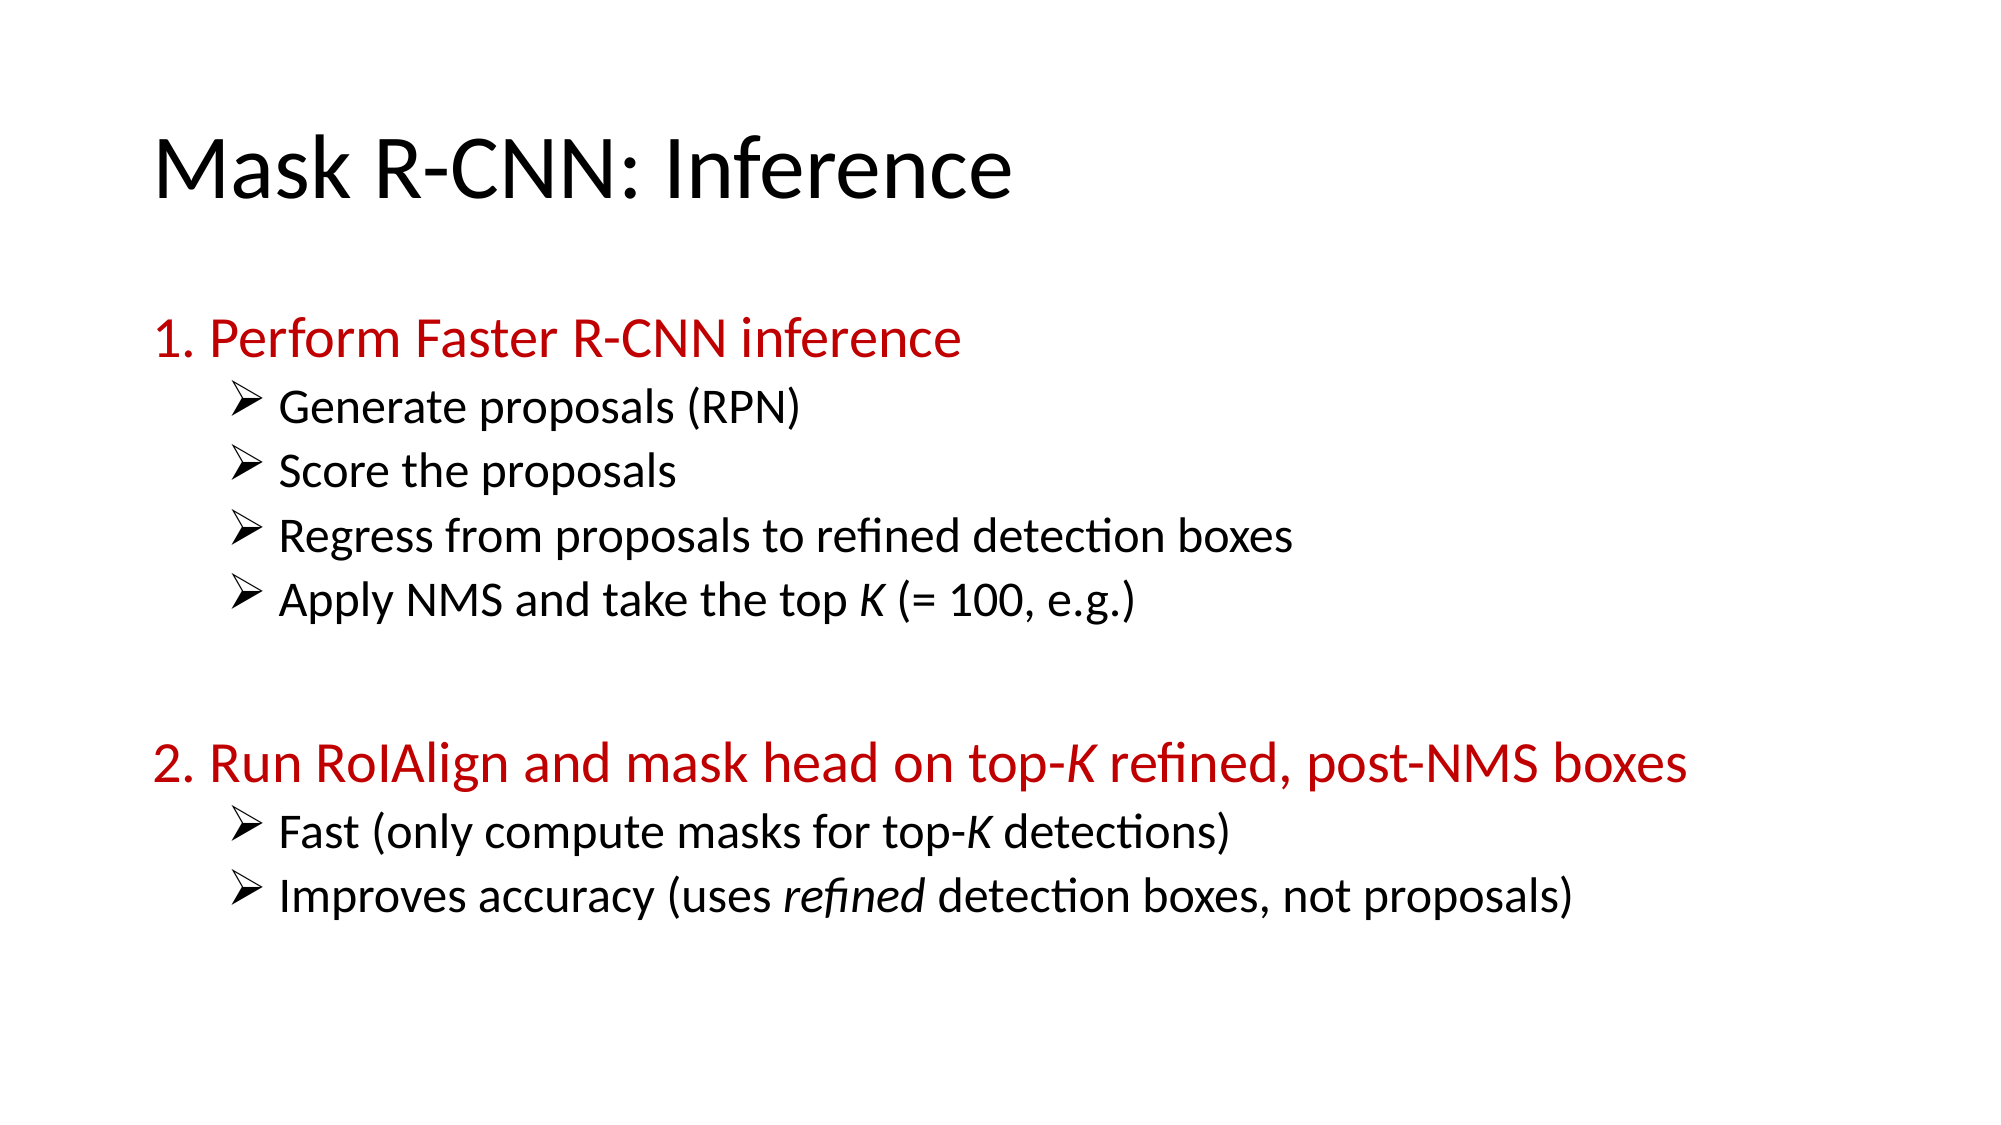

# Mask R-CNN: Inference
1. Perform Faster R-CNN inference
 Generate proposals (RPN)
 Score the proposals
 Regress from proposals to refined detection boxes
 Apply NMS and take the top K (= 100, e.g.)

2. Run RoIAlign and mask head on top-K refined, post-NMS boxes
 Fast (only compute masks for top-K detections)
 Improves accuracy (uses refined detection boxes, not proposals)